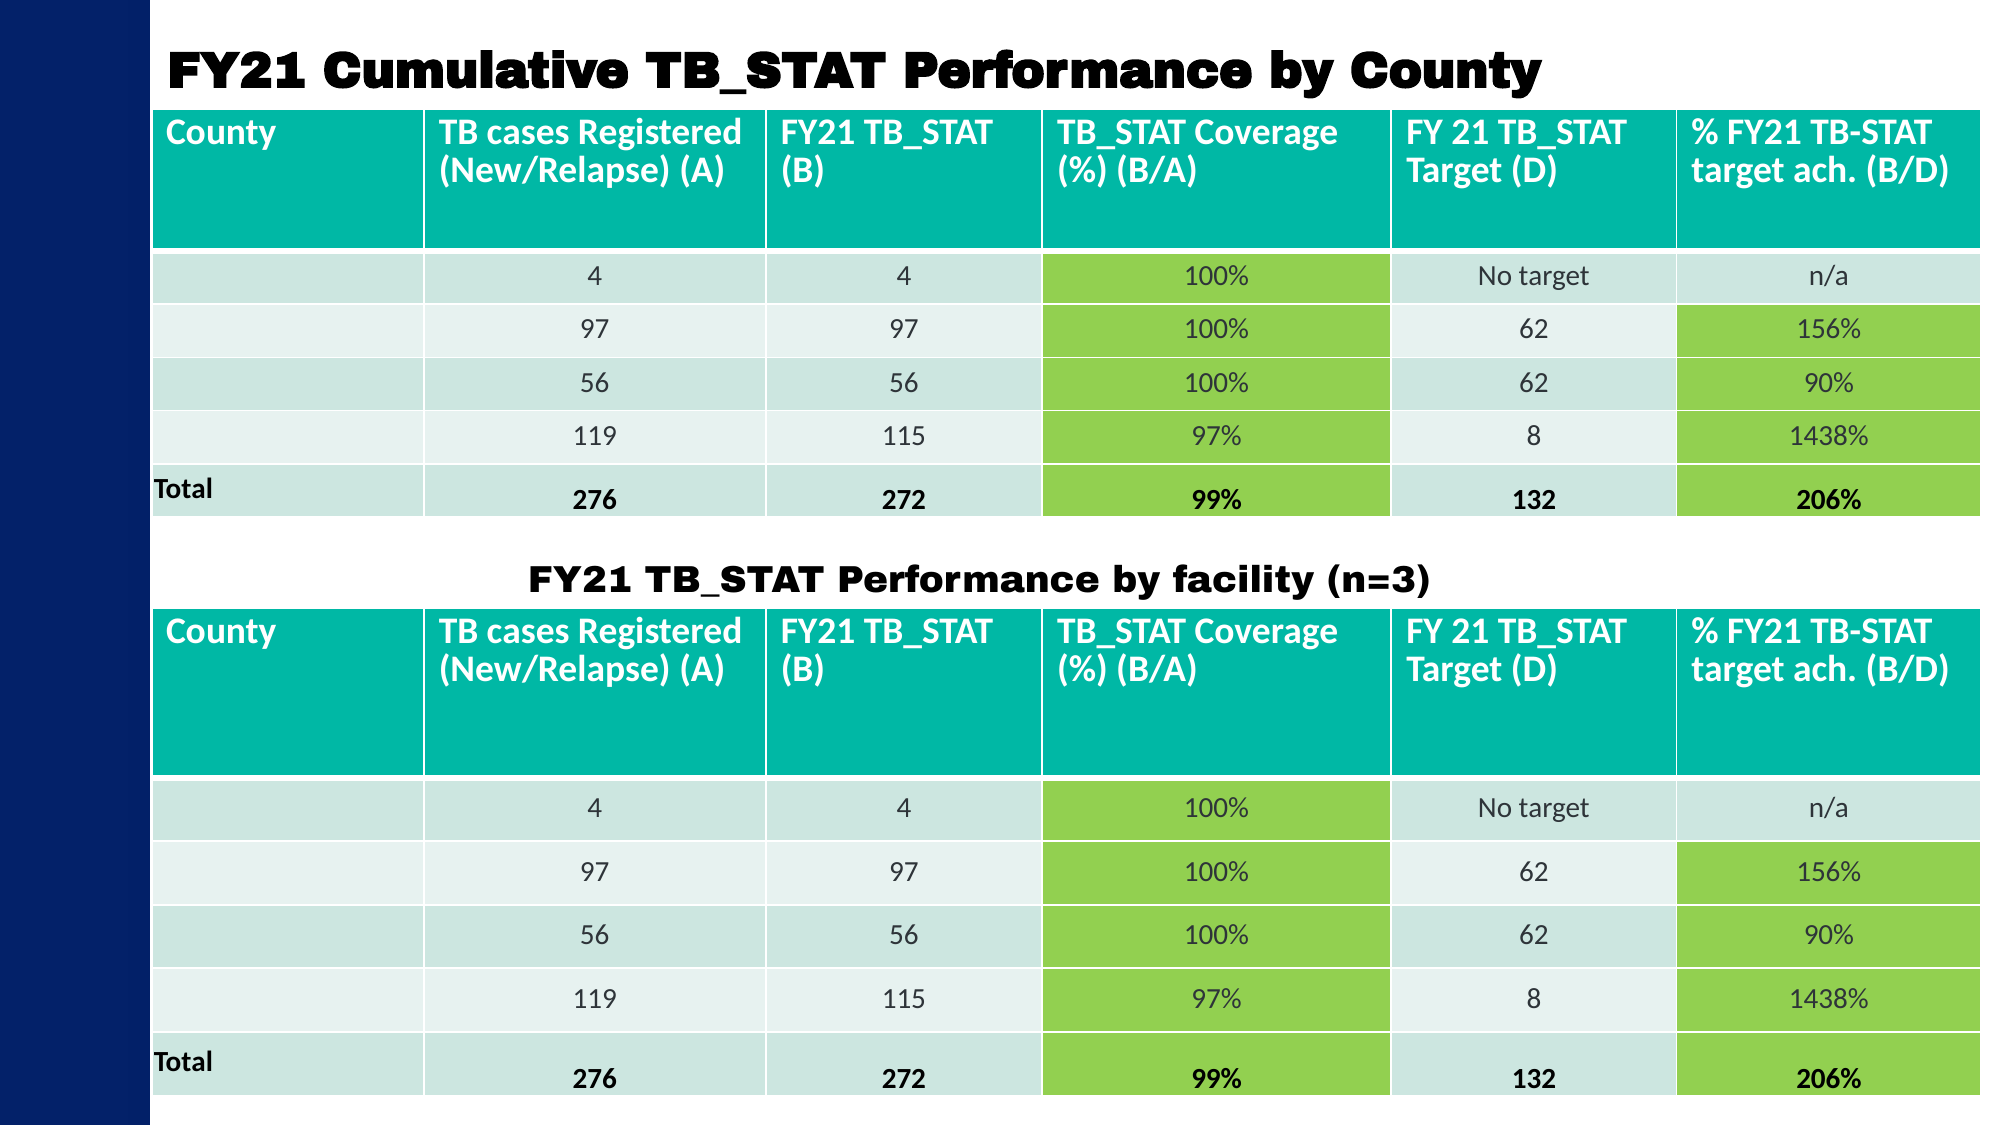

# FY21 Cumulative TB_STAT Performance by County
| County | TB cases Registered (New/Relapse) (A) | FY21 TB\_STAT (B) | TB\_STAT Coverage (%) (B/A) | FY 21 TB\_STAT Target (D) | % FY21 TB-STAT target ach. (B/D) |
| --- | --- | --- | --- | --- | --- |
|  | 4 | 4 | 100% | No target | n/a |
|  | 97 | 97 | 100% | 62 | 156% |
|  | 56 | 56 | 100% | 62 | 90% |
|  | 119 | 115 | 97% | 8 | 1438% |
| Total | 276 | 272 | 99% | 132 | 206% |
FY21 TB_STAT Performance by facility (n=3)
| County | TB cases Registered (New/Relapse) (A) | FY21 TB\_STAT (B) | TB\_STAT Coverage (%) (B/A) | FY 21 TB\_STAT Target (D) | % FY21 TB-STAT target ach. (B/D) |
| --- | --- | --- | --- | --- | --- |
|  | 4 | 4 | 100% | No target | n/a |
|  | 97 | 97 | 100% | 62 | 156% |
|  | 56 | 56 | 100% | 62 | 90% |
|  | 119 | 115 | 97% | 8 | 1438% |
| Total | 276 | 272 | 99% | 132 | 206% |